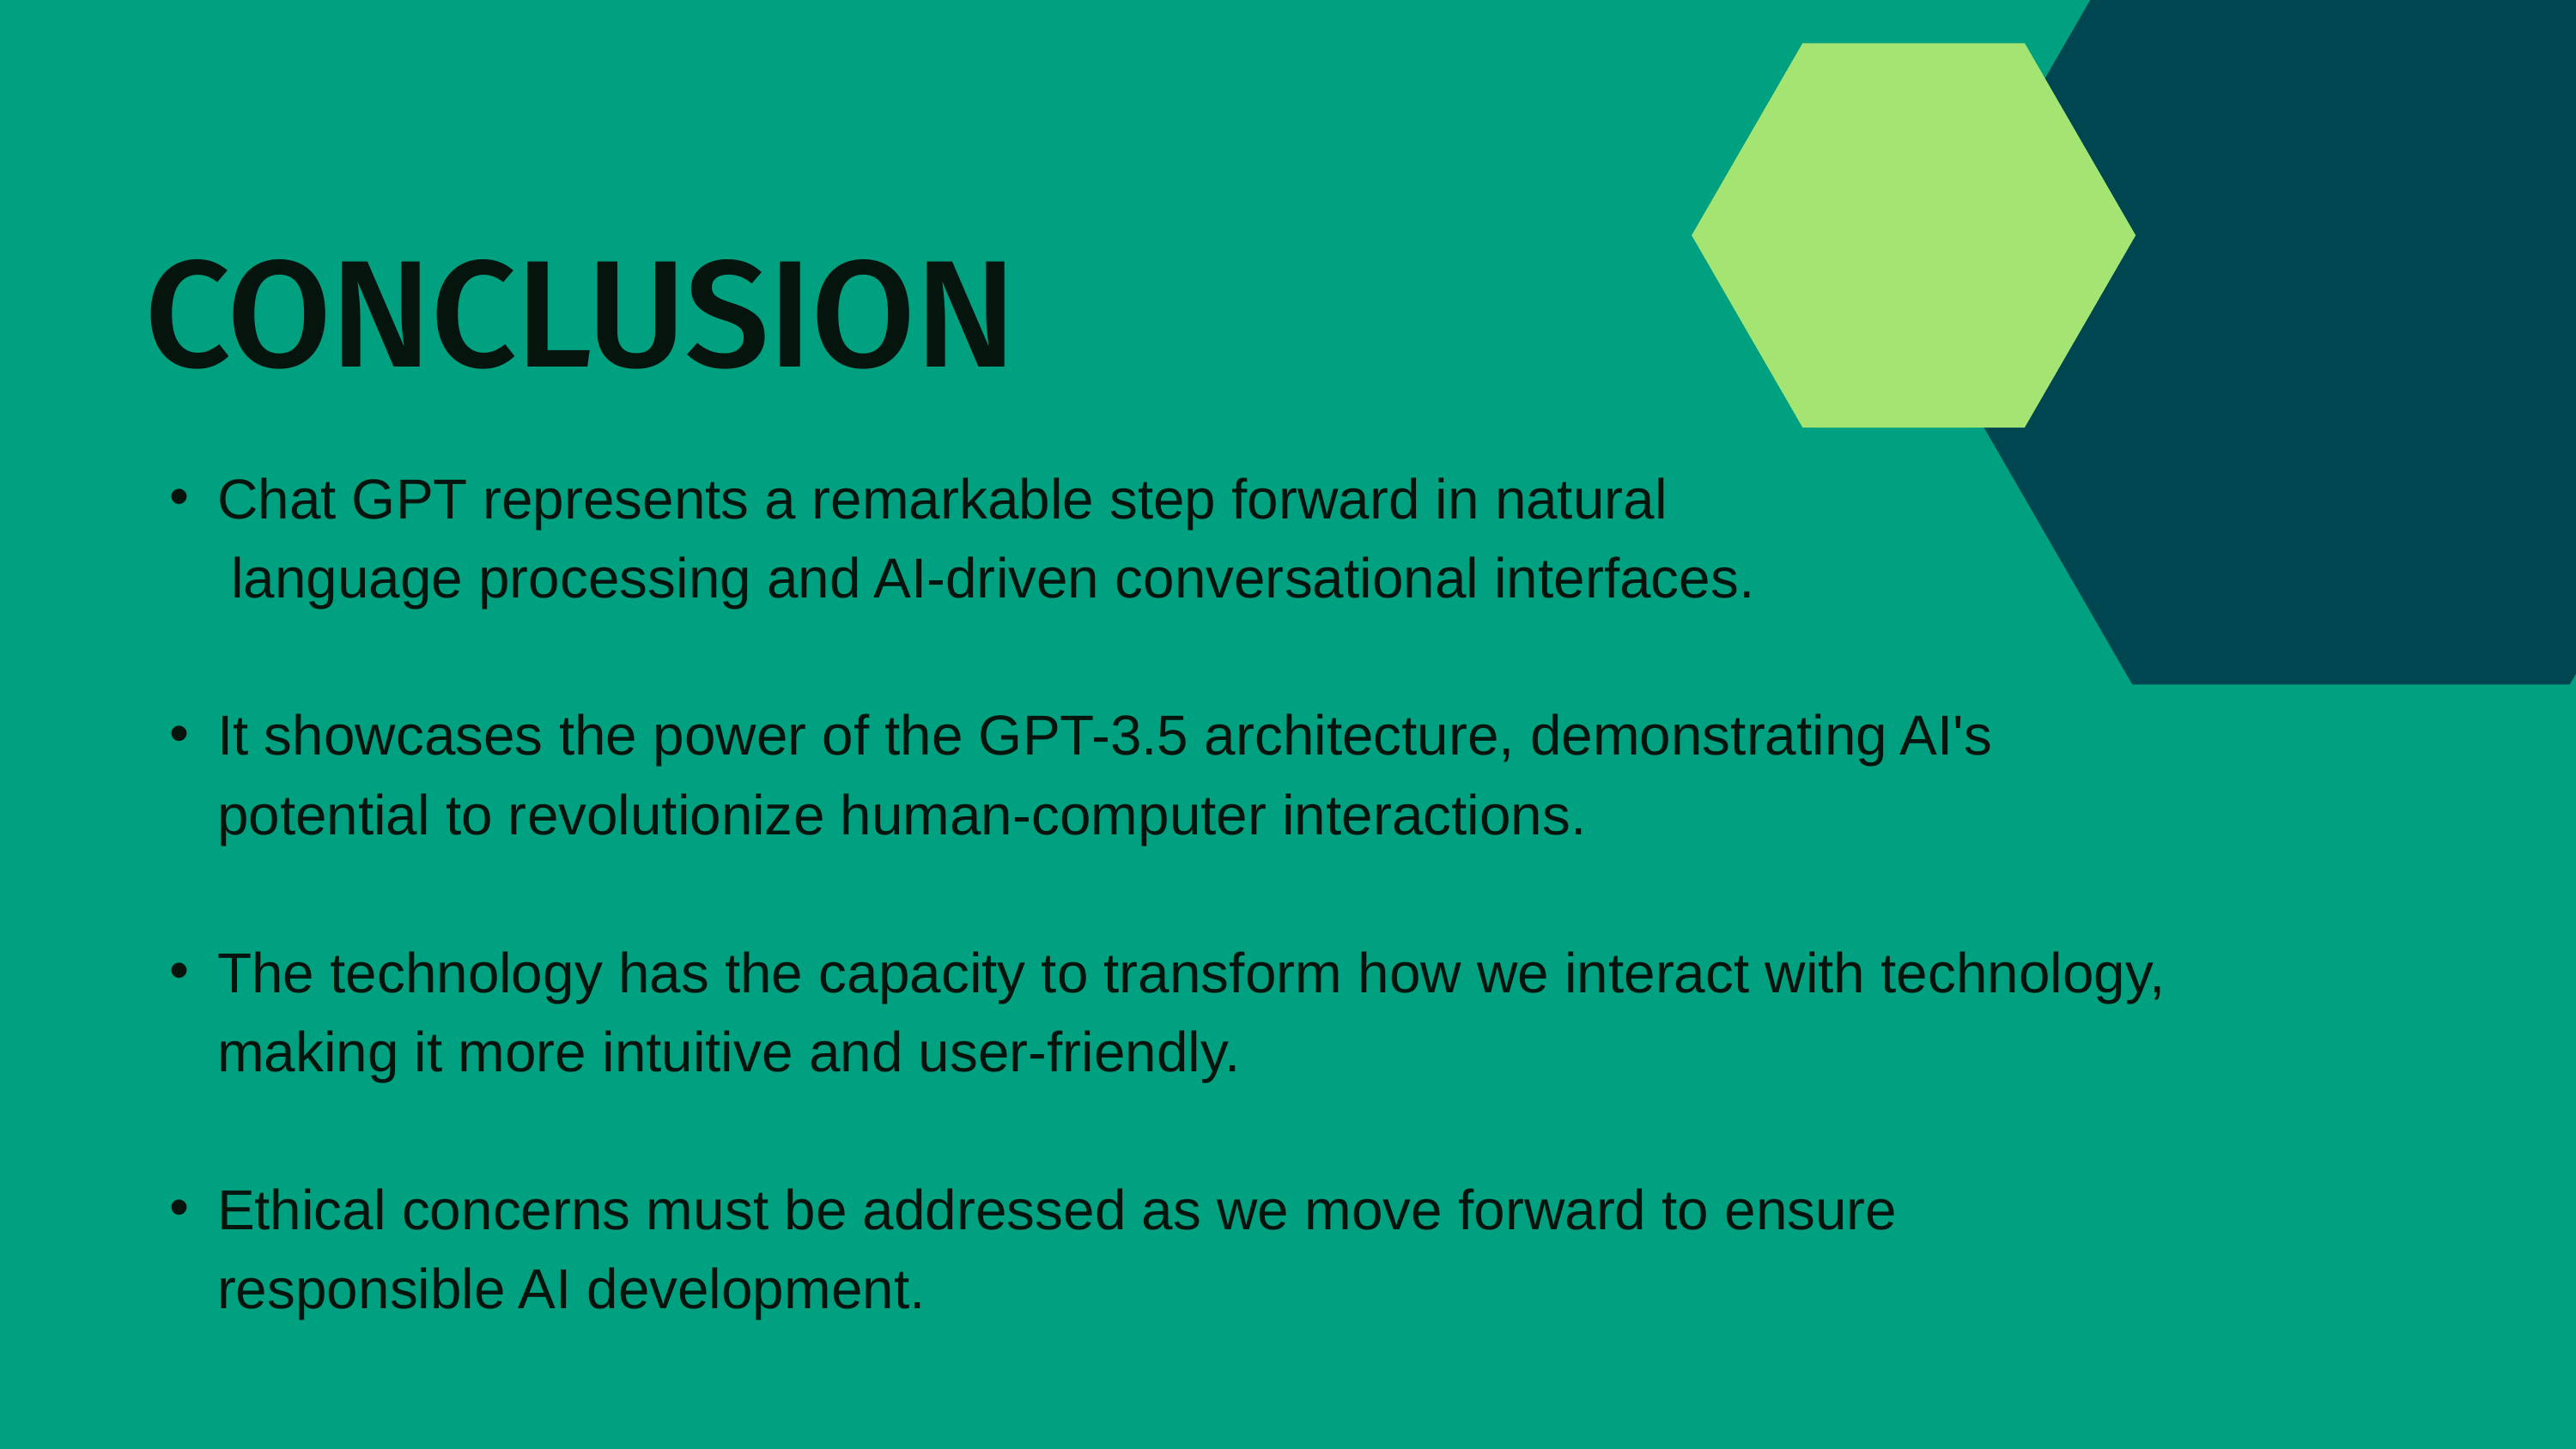

CONCLUSION

Chat GPT represents a remarkable step forward in natural
       language processing and AI-driven conversational interfaces.

It showcases the power of the GPT-3.5 architecture, demonstrating AI's potential to revolutionize human-computer interactions.

The technology has the capacity to transform how we interact with technology, making it more intuitive and user-friendly.

Ethical concerns must be addressed as we move forward to ensure responsible AI development.